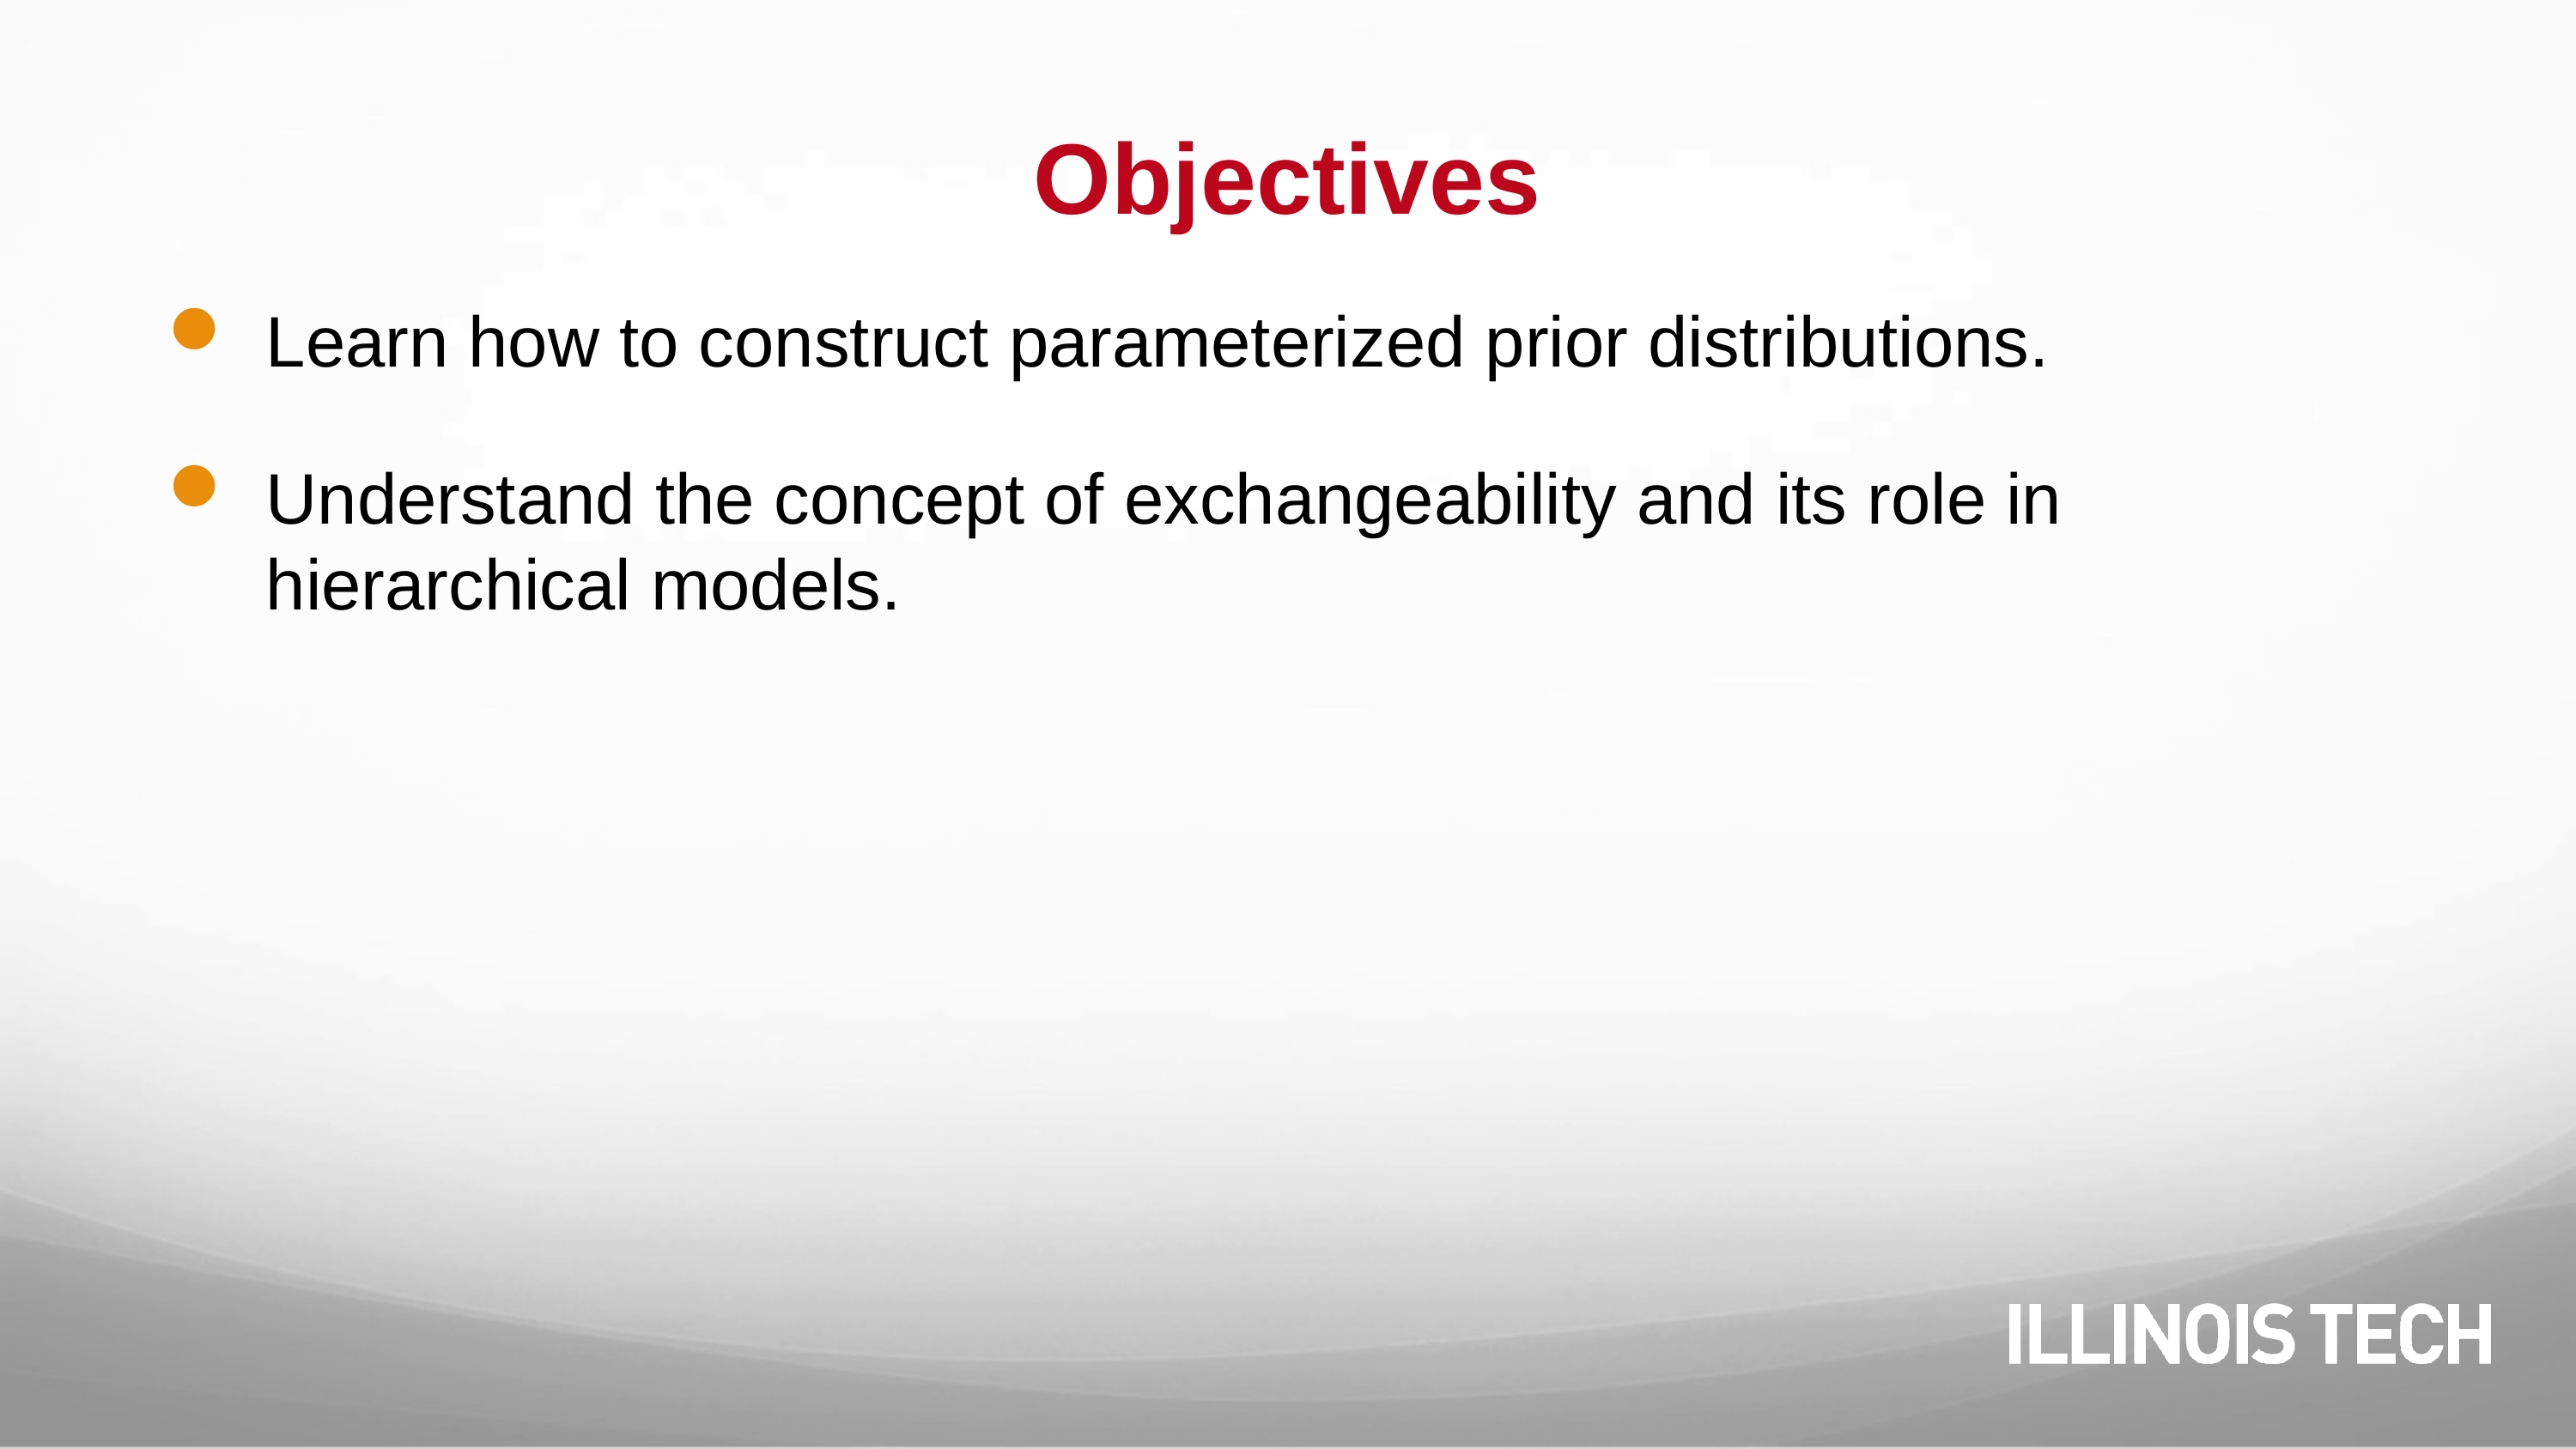

# Objectives
Learn how to construct parameterized prior distributions.
Understand the concept of exchangeability and its role in hierarchical models.